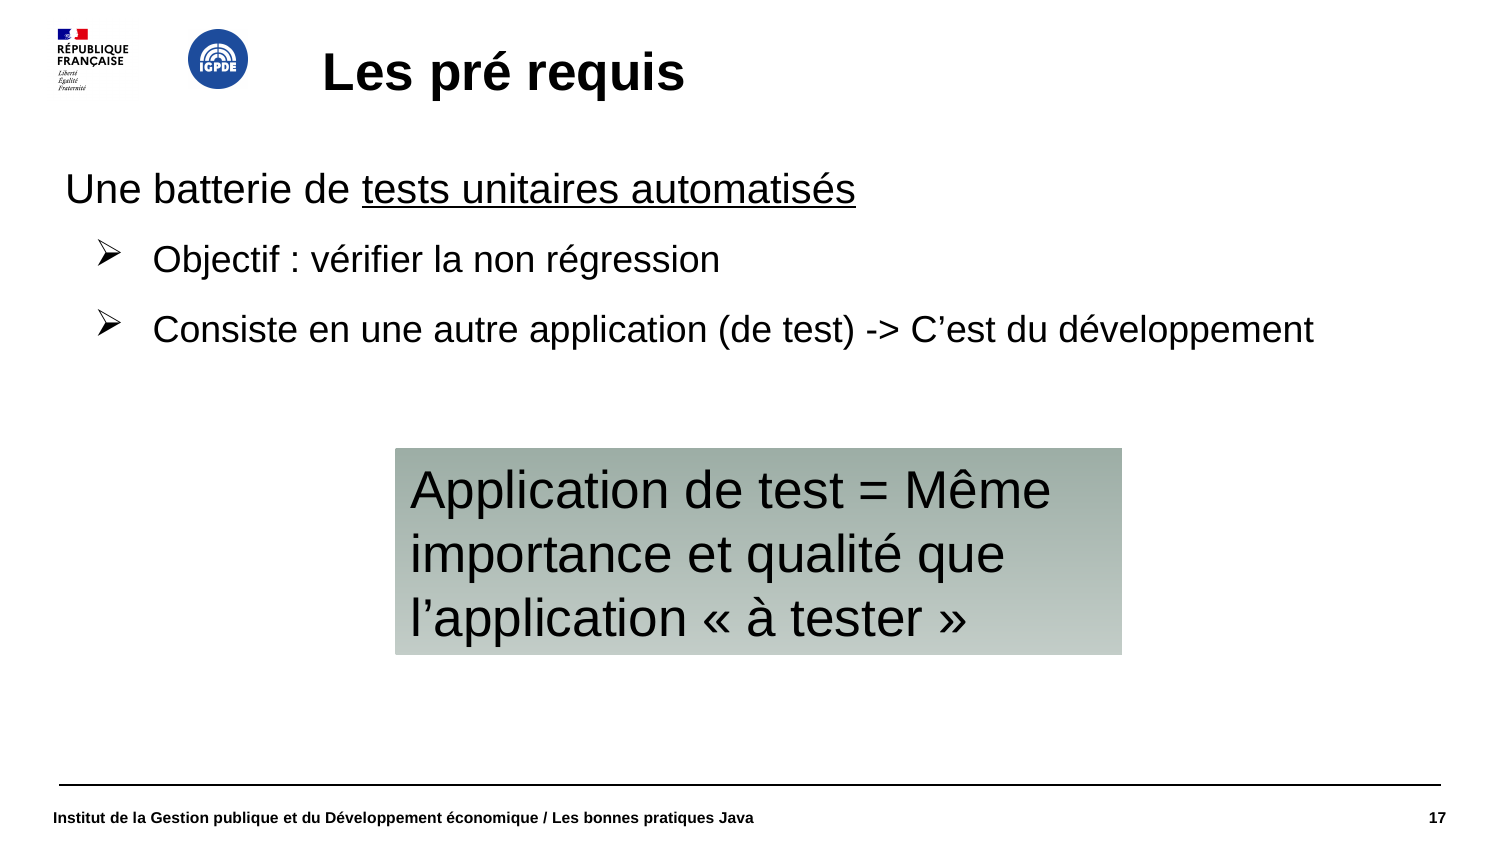

# Les pré requis
Une batterie de tests unitaires automatisés
Objectif : vérifier la non régression
Consiste en une autre application (de test) -> C’est du développement

Application de test = Même importance et qualité que l’application « à tester »
Institut de la Gestion publique et du Développement économique / Les bonnes pratiques Java
17